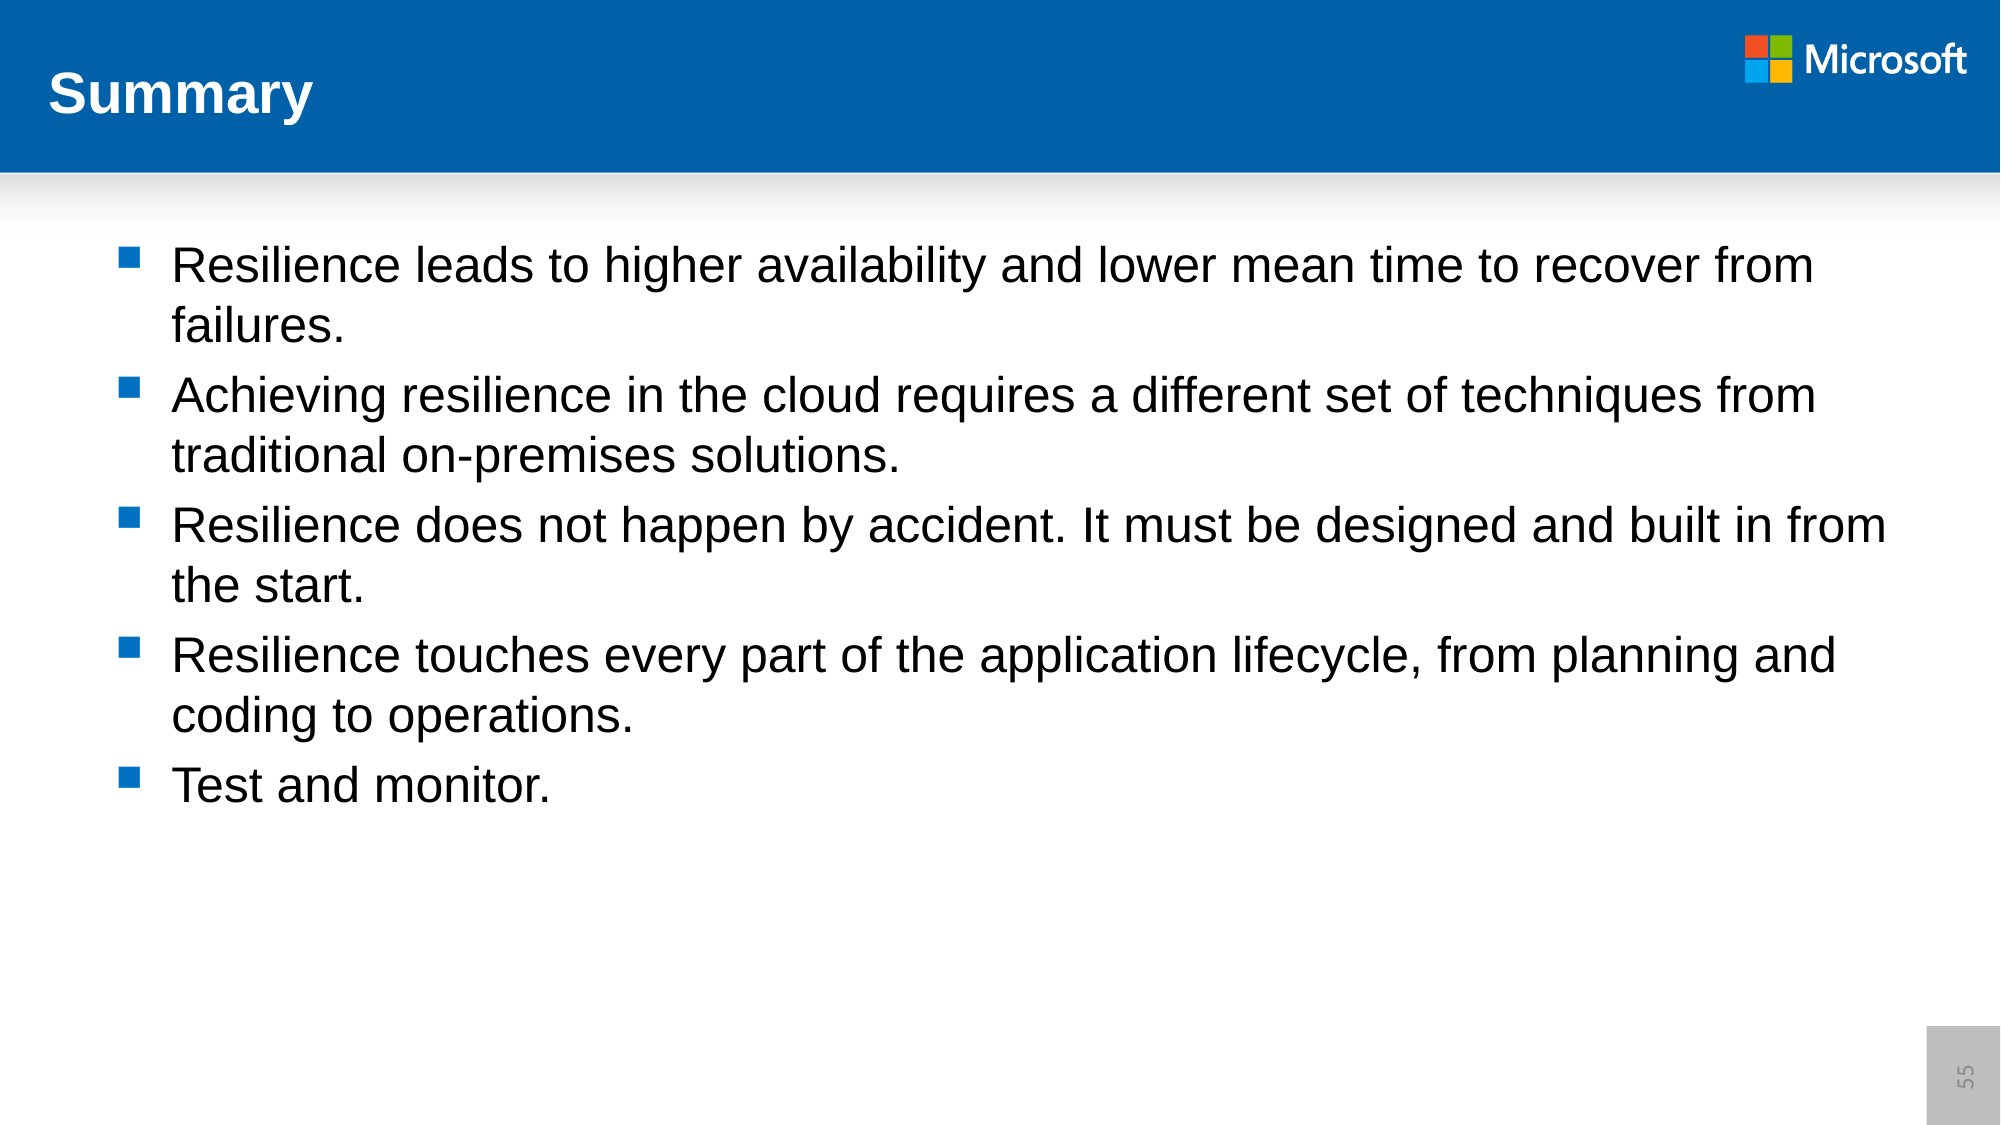

# Summary
Resilience leads to higher availability and lower mean time to recover from failures.
Achieving resilience in the cloud requires a different set of techniques from traditional on-premises solutions.
Resilience does not happen by accident. It must be designed and built in from the start.
Resilience touches every part of the application lifecycle, from planning and coding to operations.
Test and monitor.